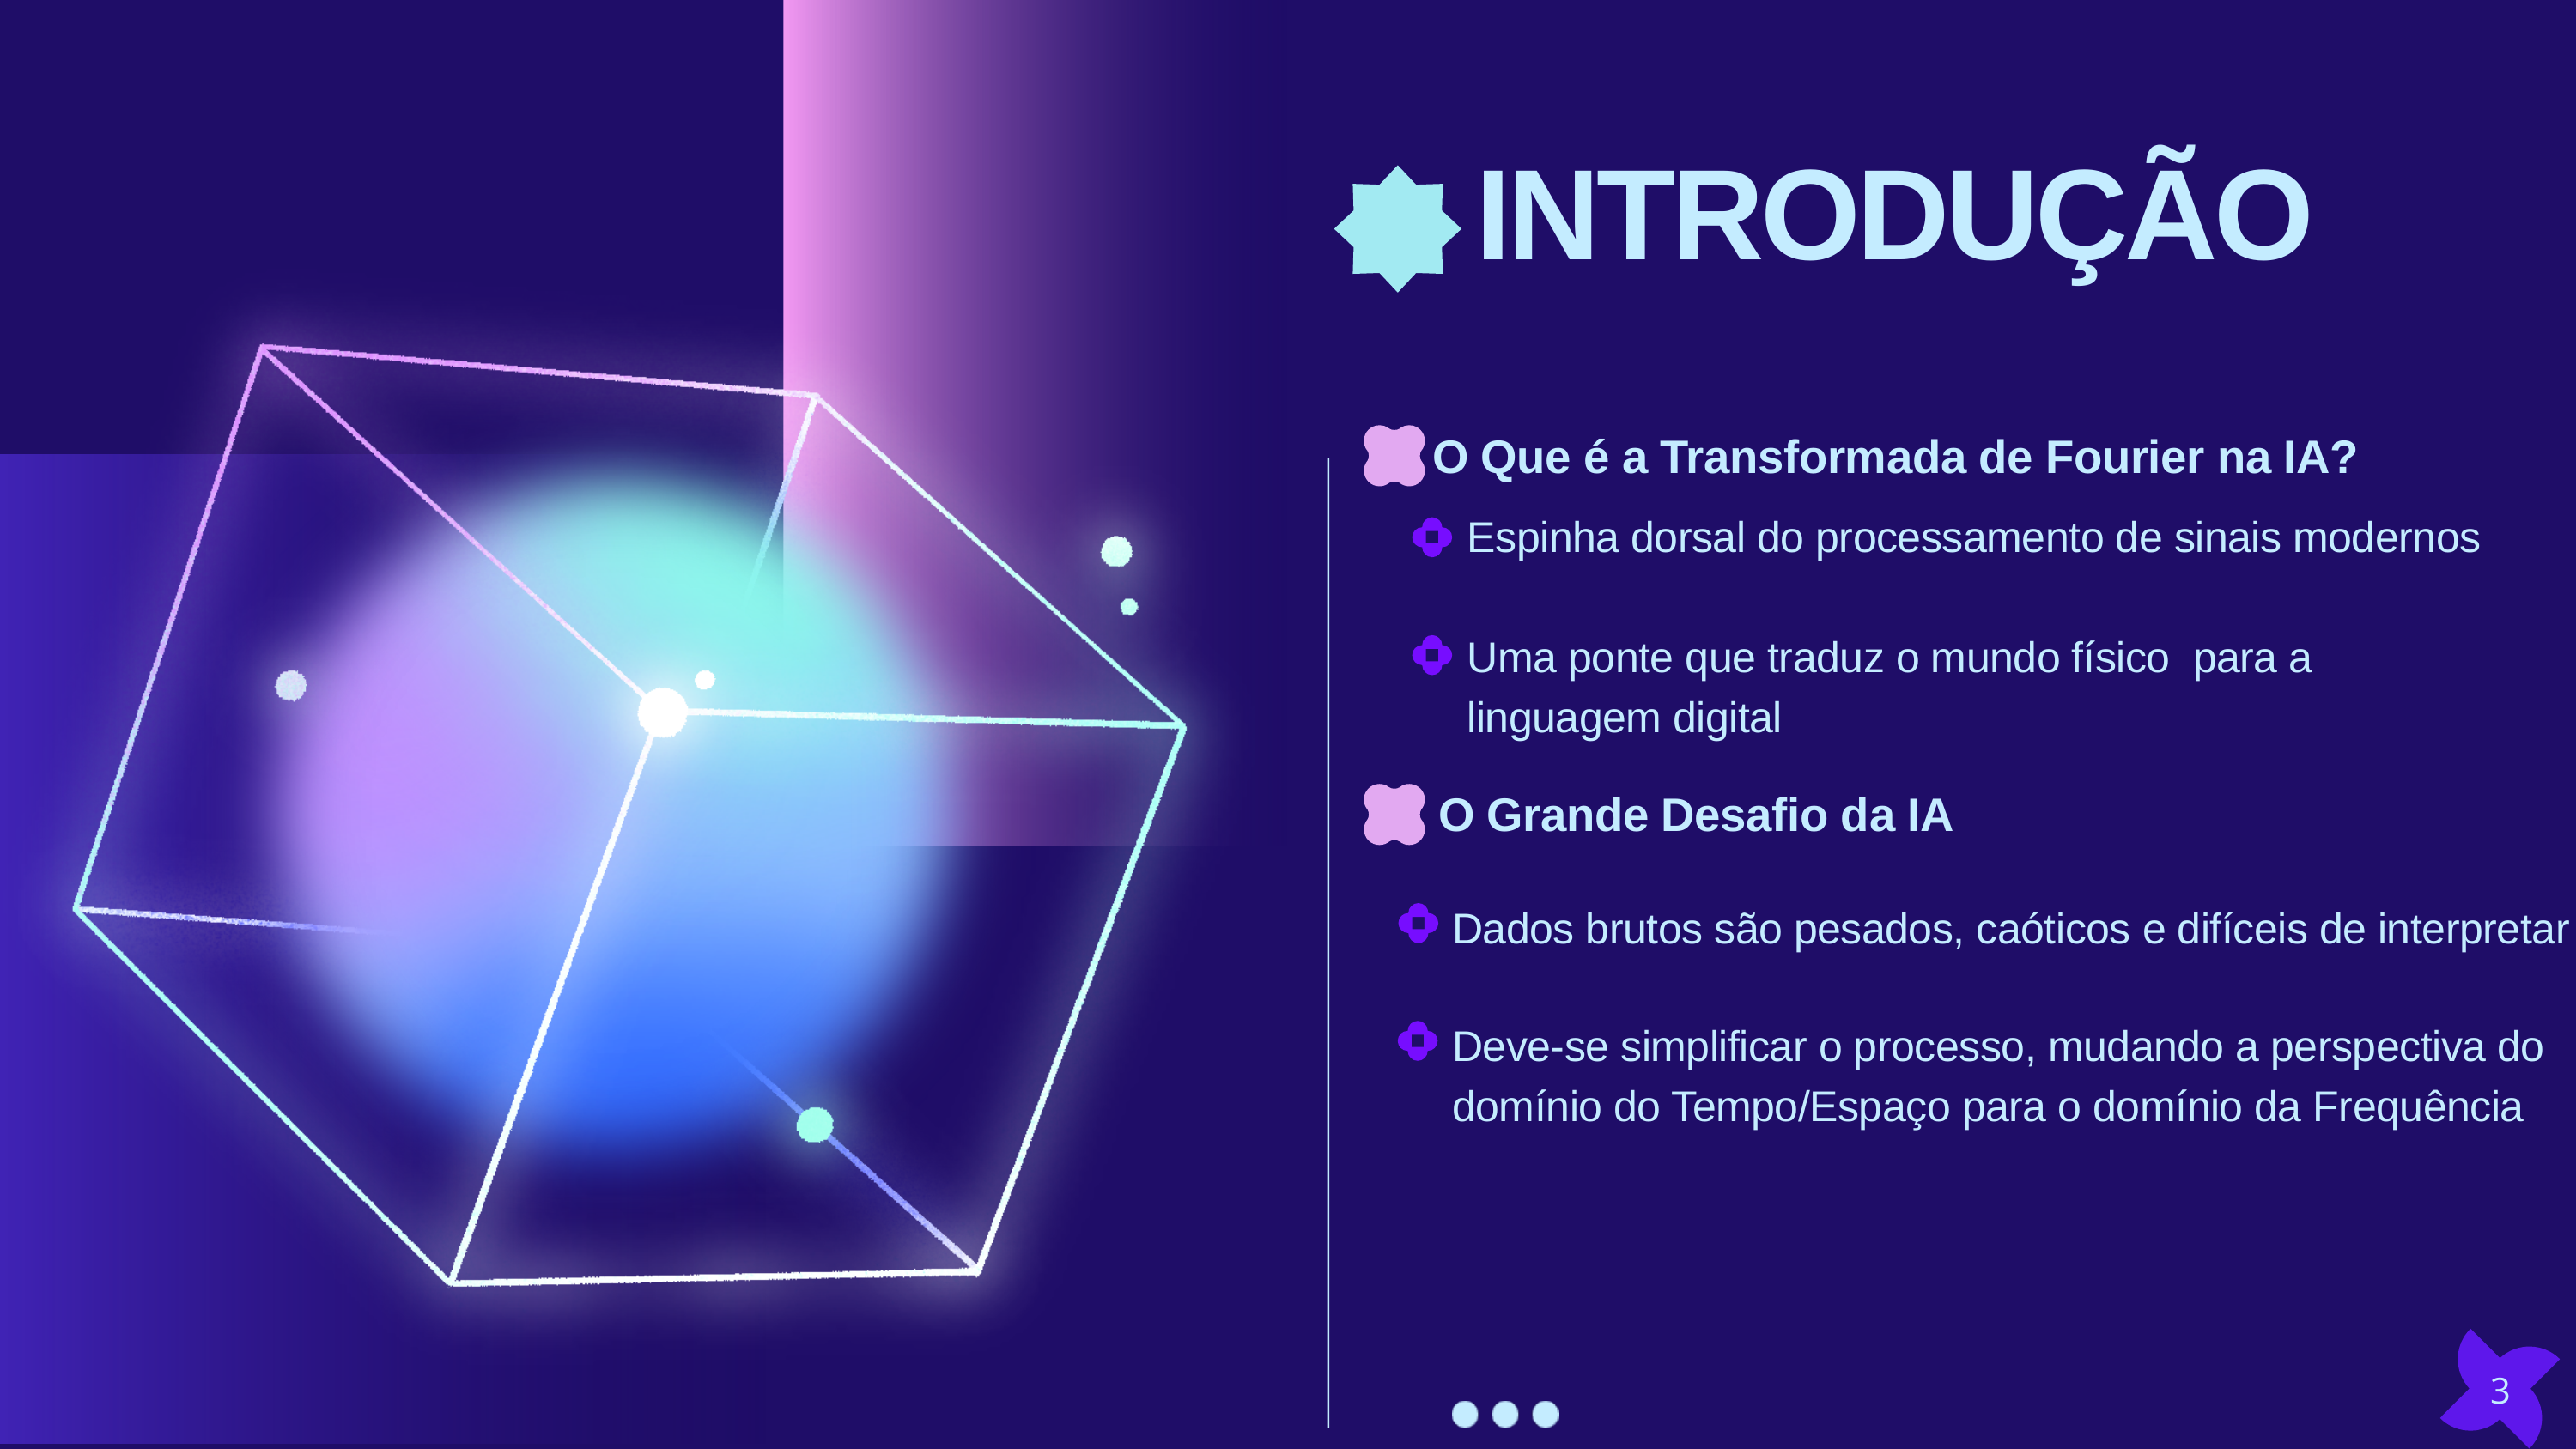

INTRODUÇÃO

O Que é a Transformada de Fourier na IA?

Espinha dorsal do processamento de sinais modernos

Uma ponte que traduz o mundo físico  para a linguagem digital

O Grande Desafio da IA

Dados brutos são pesados, caóticos e difíceis de interpretar

Deve-se simplificar o processo, mudando a perspectiva do domínio do Tempo/Espaço para o domínio da Frequência

3